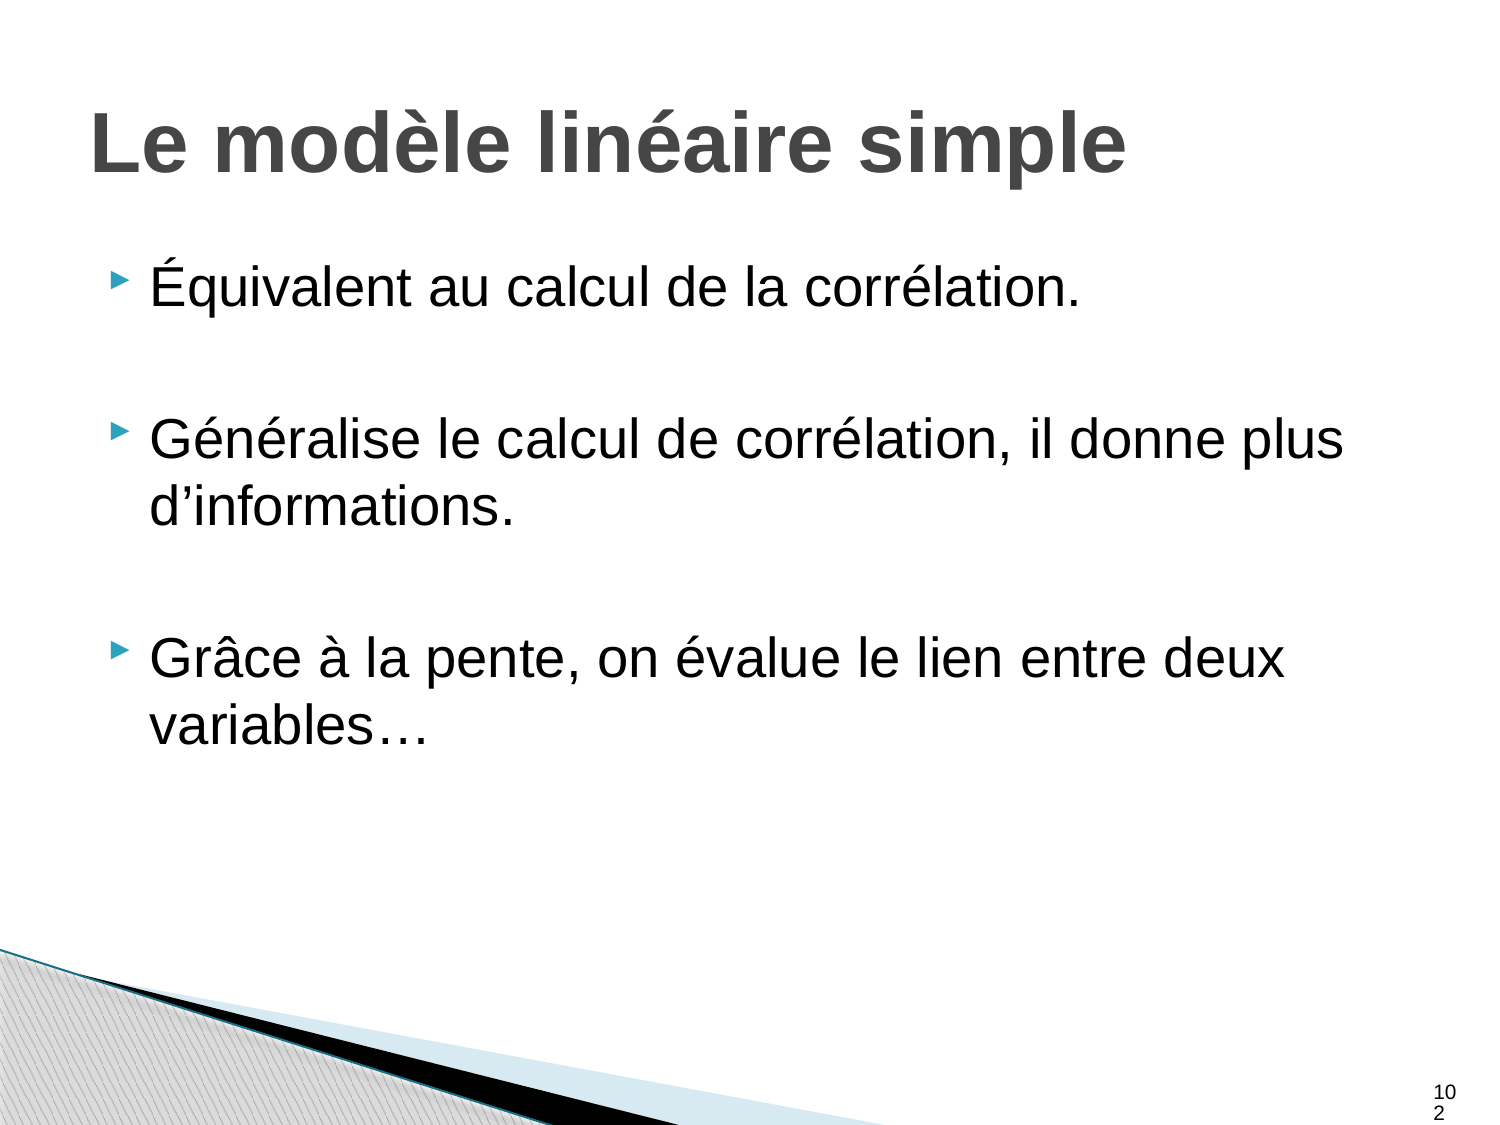

# Le modèle linéaire simple
Équivalent au calcul de la corrélation.

Généralise le calcul de corrélation, il donne plus d’informations.

Grâce à la pente, on évalue le lien entre deux variables…

102